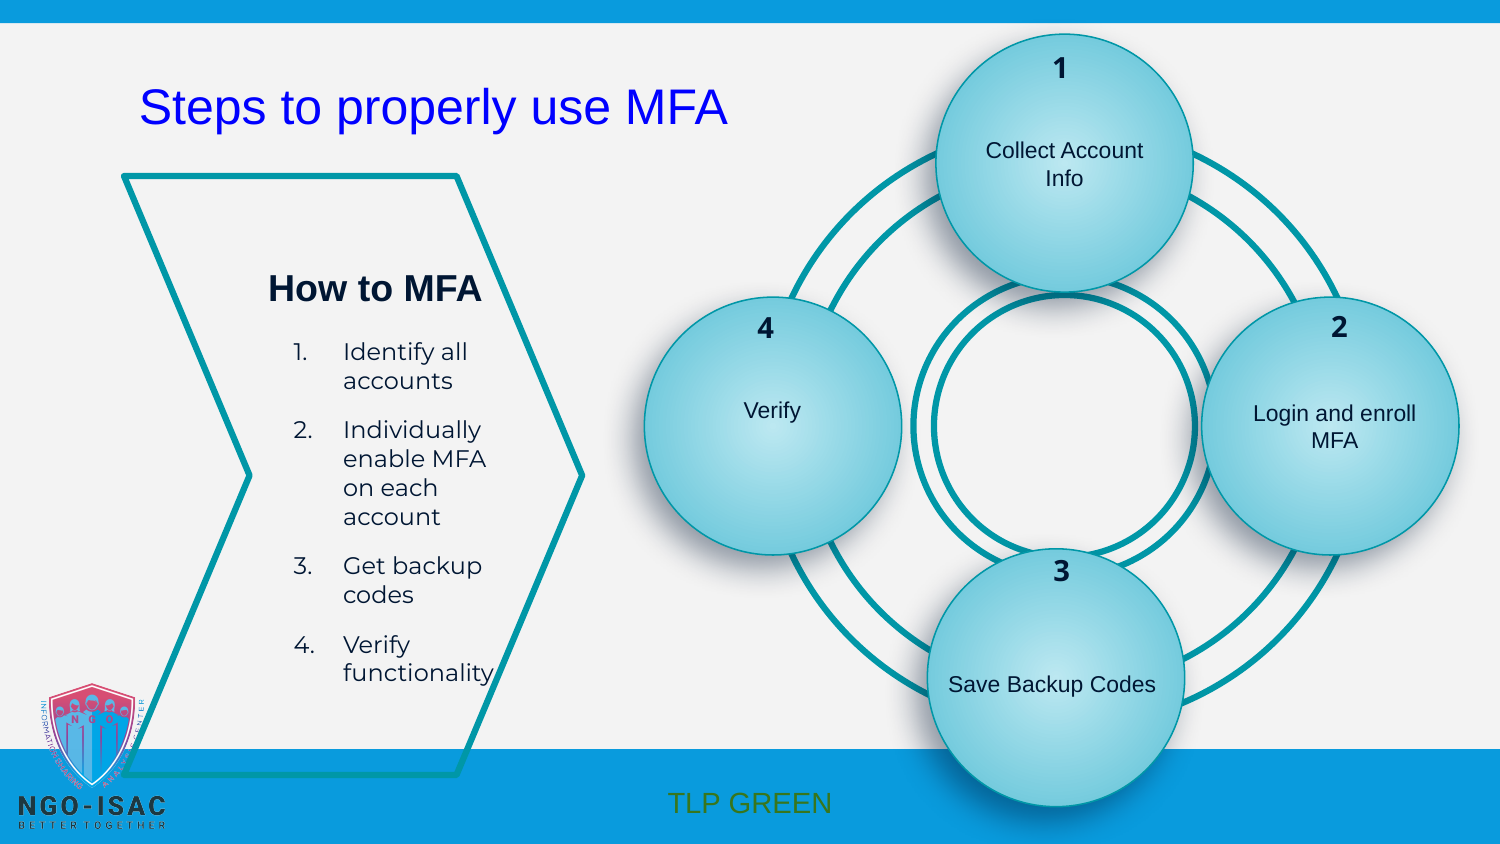

Collect Account
Info

1
# Steps to properly use MFA

How to MFA

Identify all accounts
Individually enable MFA on each account
Get backup codes
Verify functionality
2
4
Verify

Login and enroll
MFA

3

Save Backup Codes